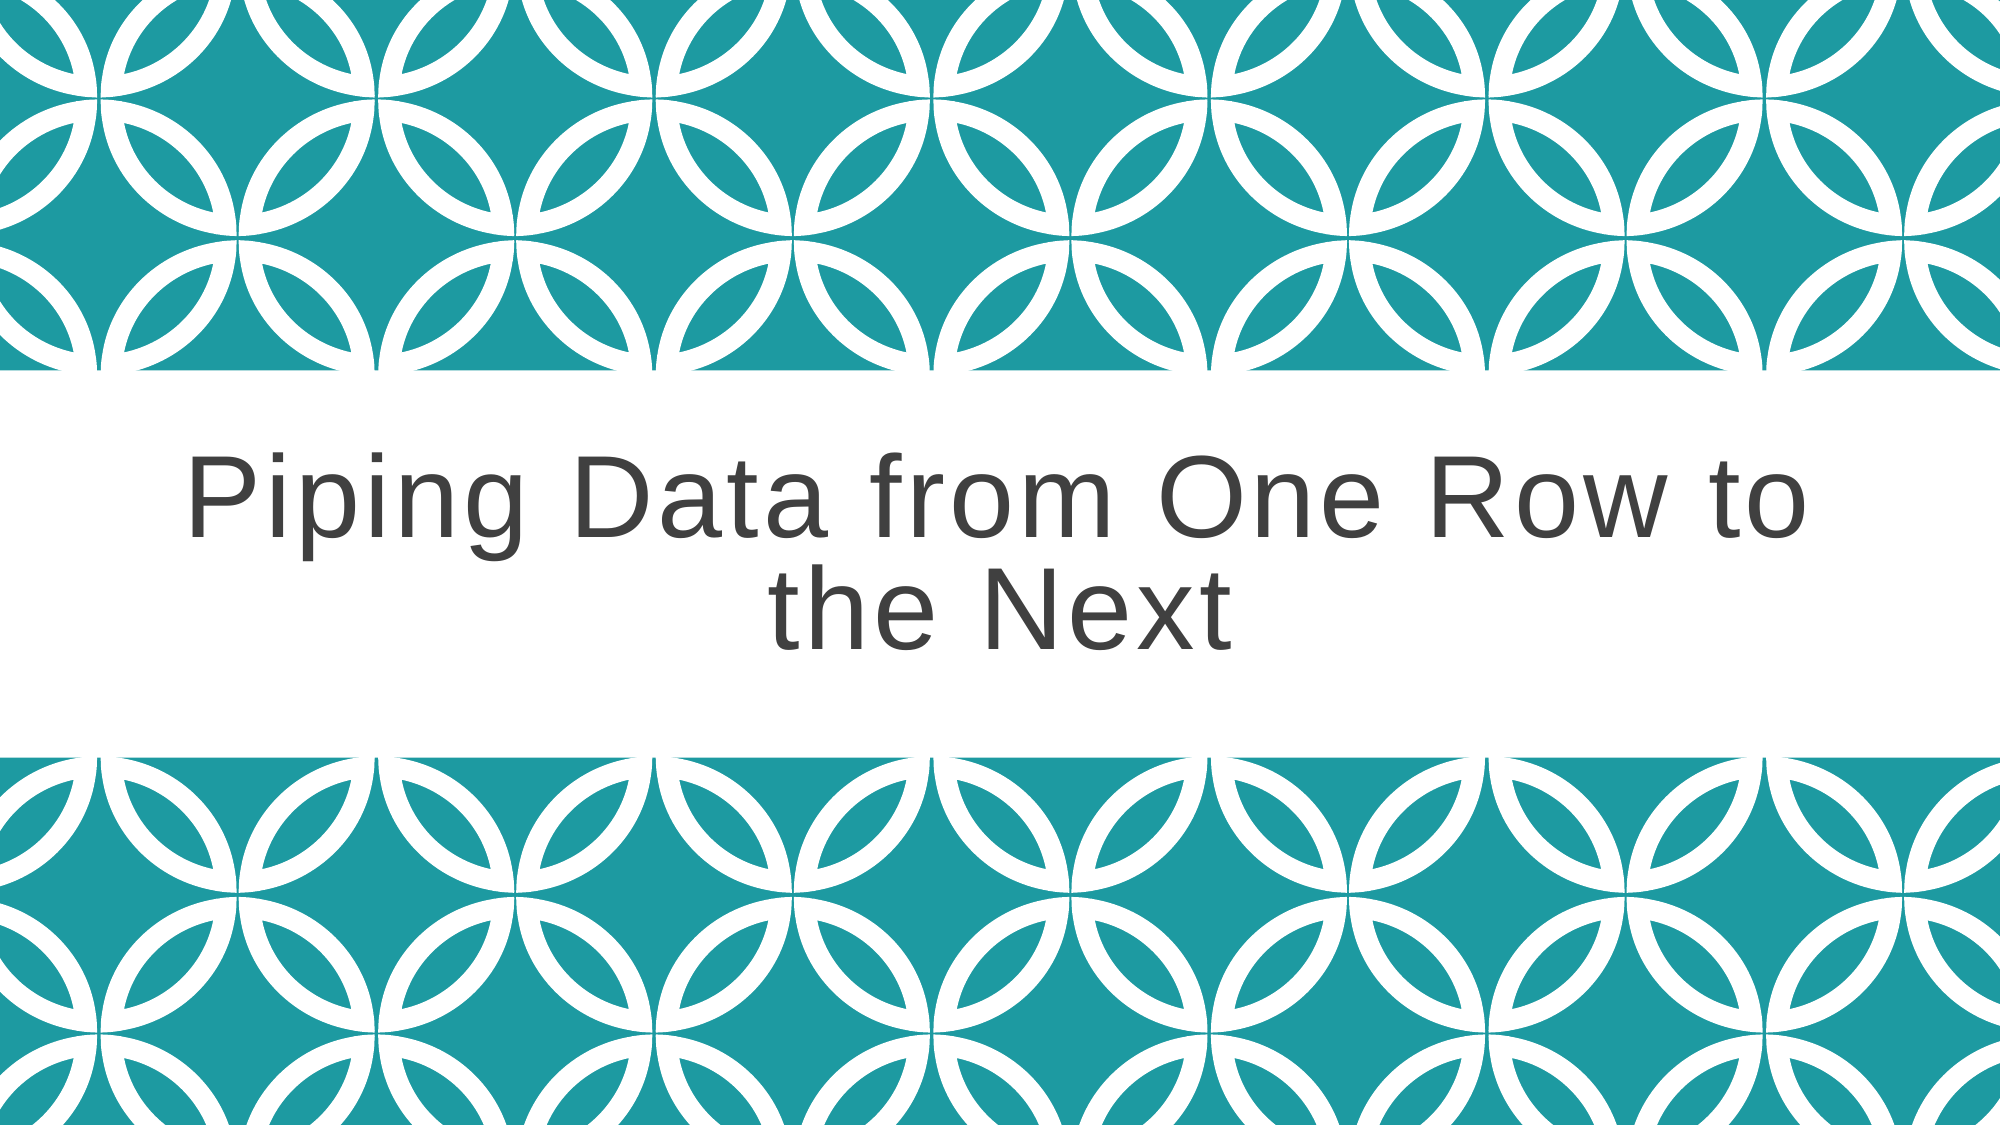

# Piping Data from One Row to the Next